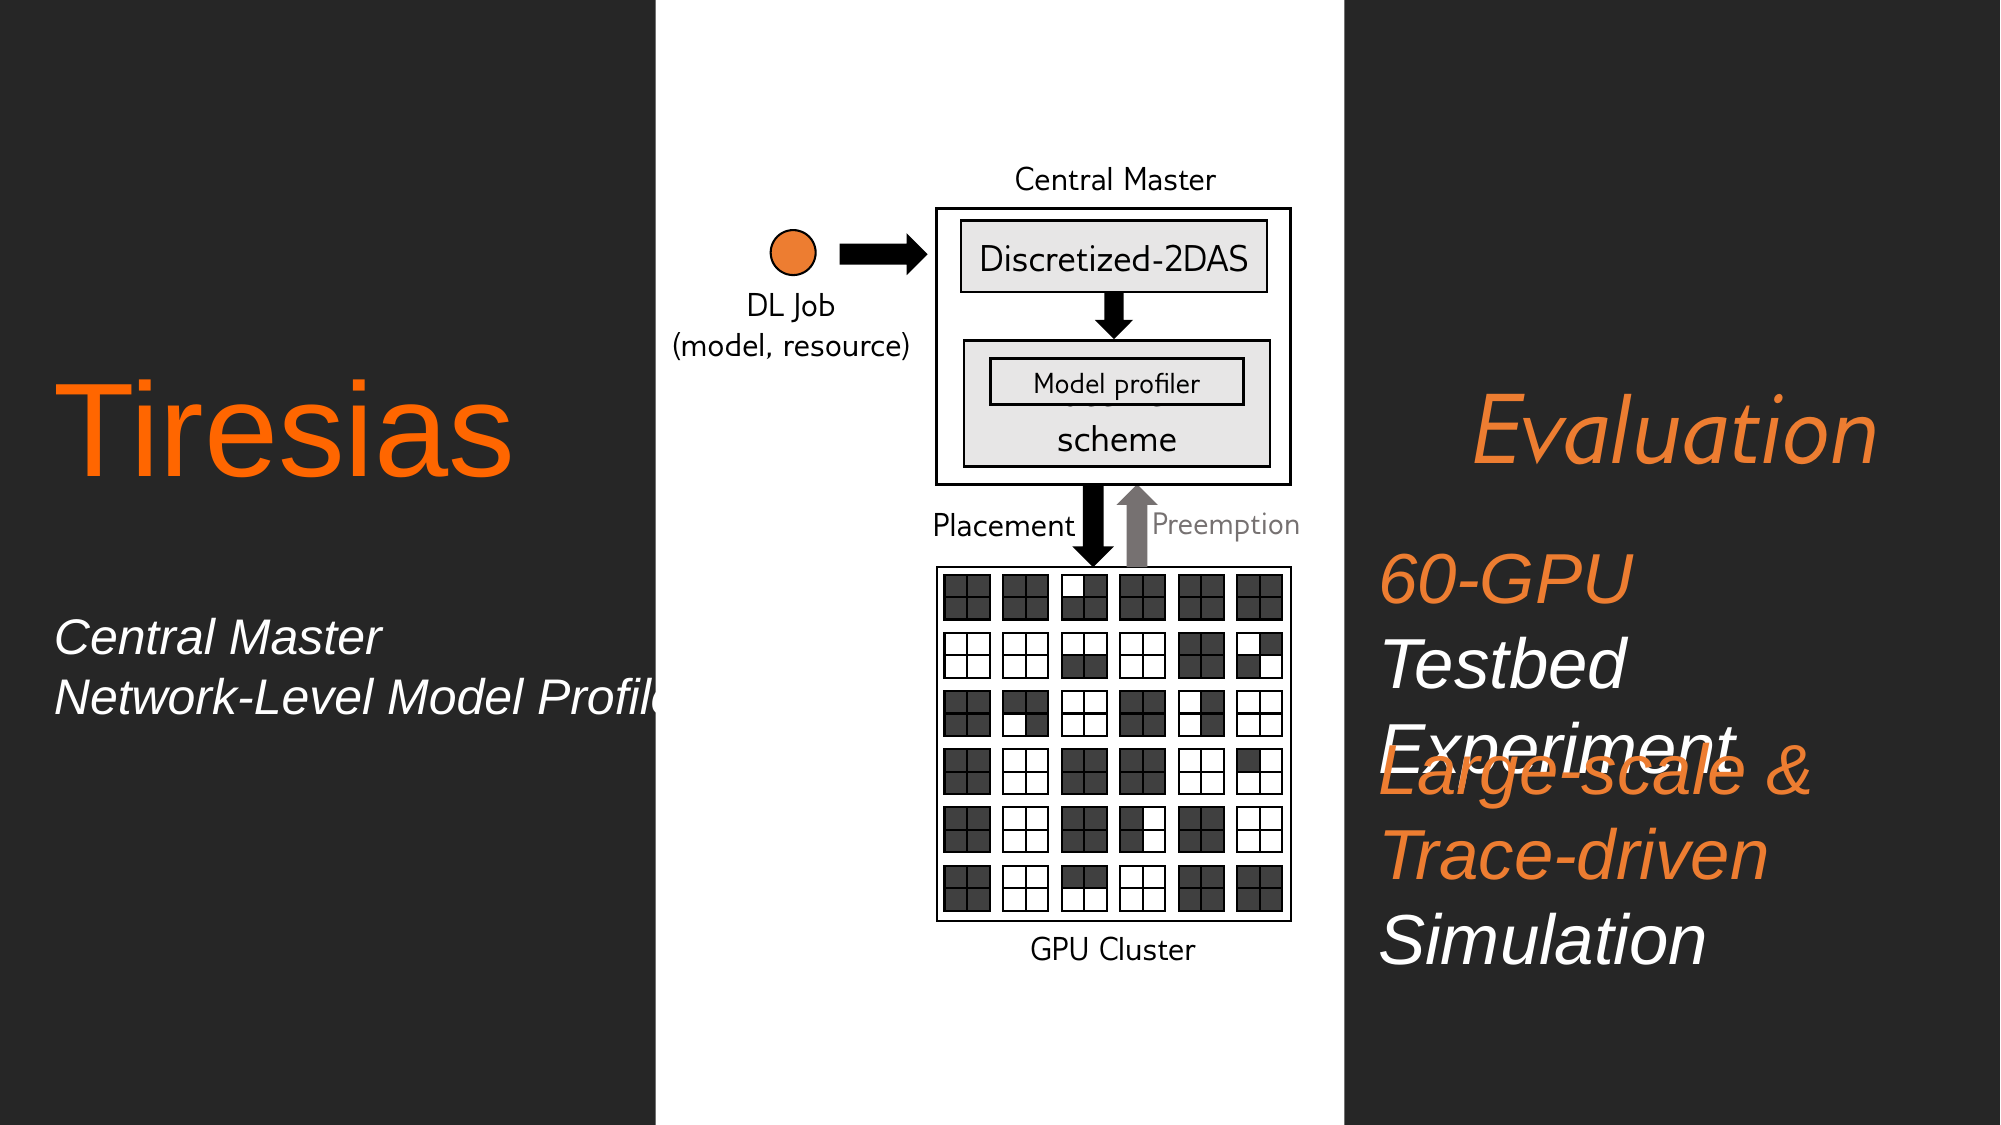

Discretized-2DAS
Central Master

DL Job
(model, resource)

Placement scheme
Model profiler
Placement
Preemption

GPU Cluster
Tiresias
Evaluation
60-GPU
Testbed Experiment
Central Master
Network-Level Model Profiler
Large-scale &
Trace-driven Simulation
21